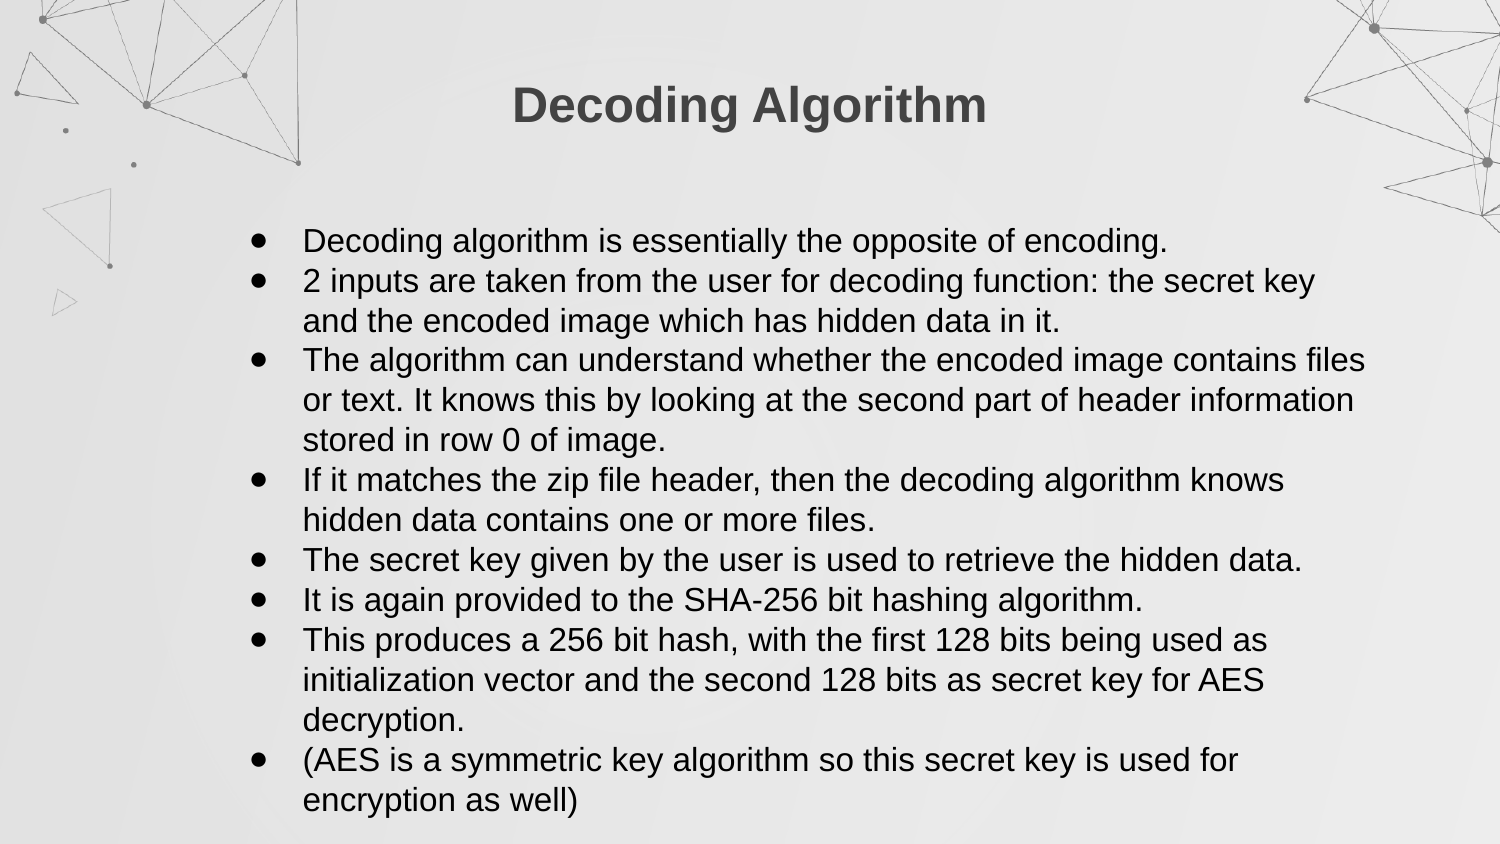

Decoding Algorithm
Decoding algorithm is essentially the opposite of encoding.
2 inputs are taken from the user for decoding function: the secret key and the encoded image which has hidden data in it.
The algorithm can understand whether the encoded image contains files or text. It knows this by looking at the second part of header information stored in row 0 of image.
If it matches the zip file header, then the decoding algorithm knows hidden data contains one or more files.
The secret key given by the user is used to retrieve the hidden data.
It is again provided to the SHA-256 bit hashing algorithm.
This produces a 256 bit hash, with the first 128 bits being used as initialization vector and the second 128 bits as secret key for AES decryption.
(AES is a symmetric key algorithm so this secret key is used for encryption as well)